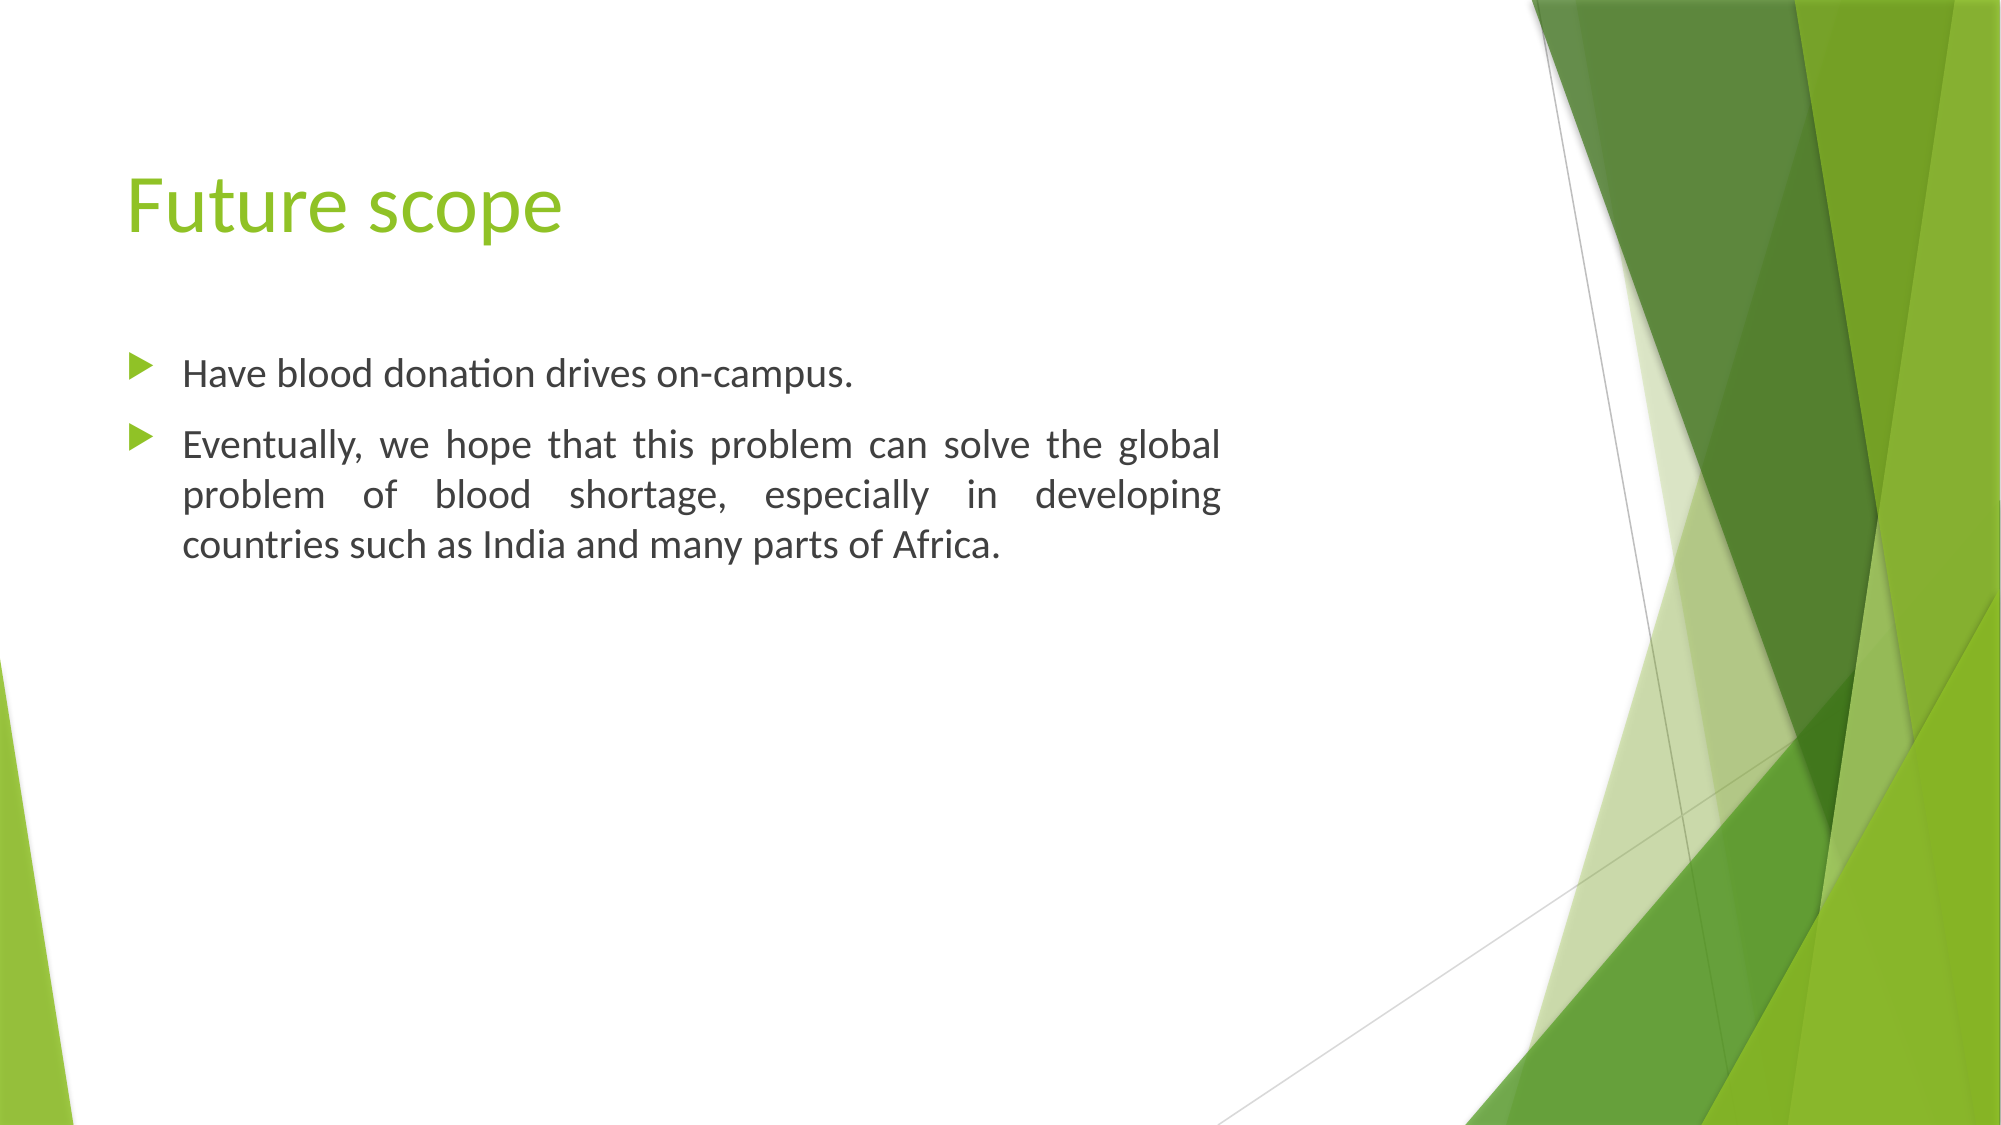

# Future scope
Have blood donation drives on-campus.
Eventually, we hope that this problem can solve the global problem of blood shortage, especially in developing countries such as India and many parts of Africa.